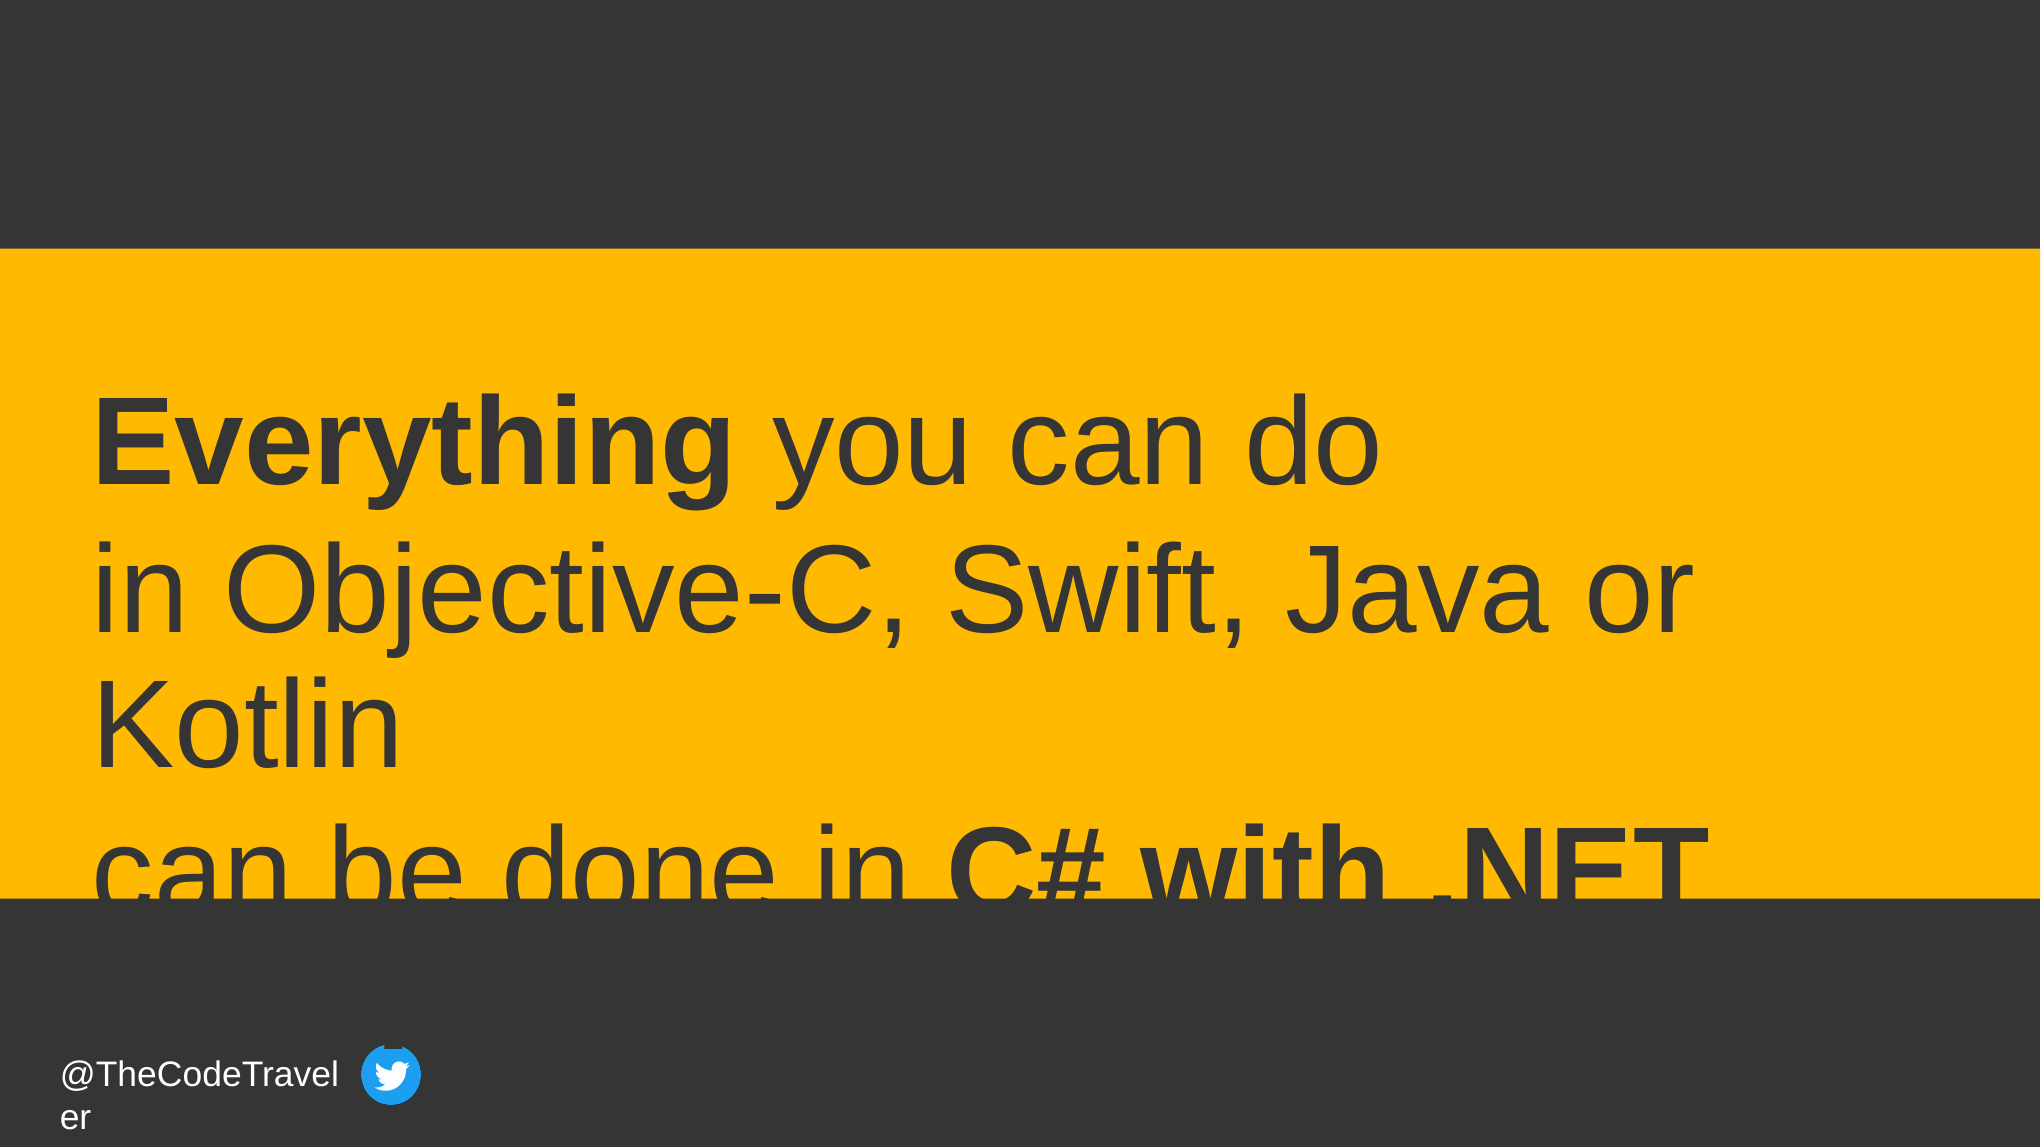

Everything you can do
in Objective-C, Swift, Java or Kotlin
can be done in C# with .NET MAUI